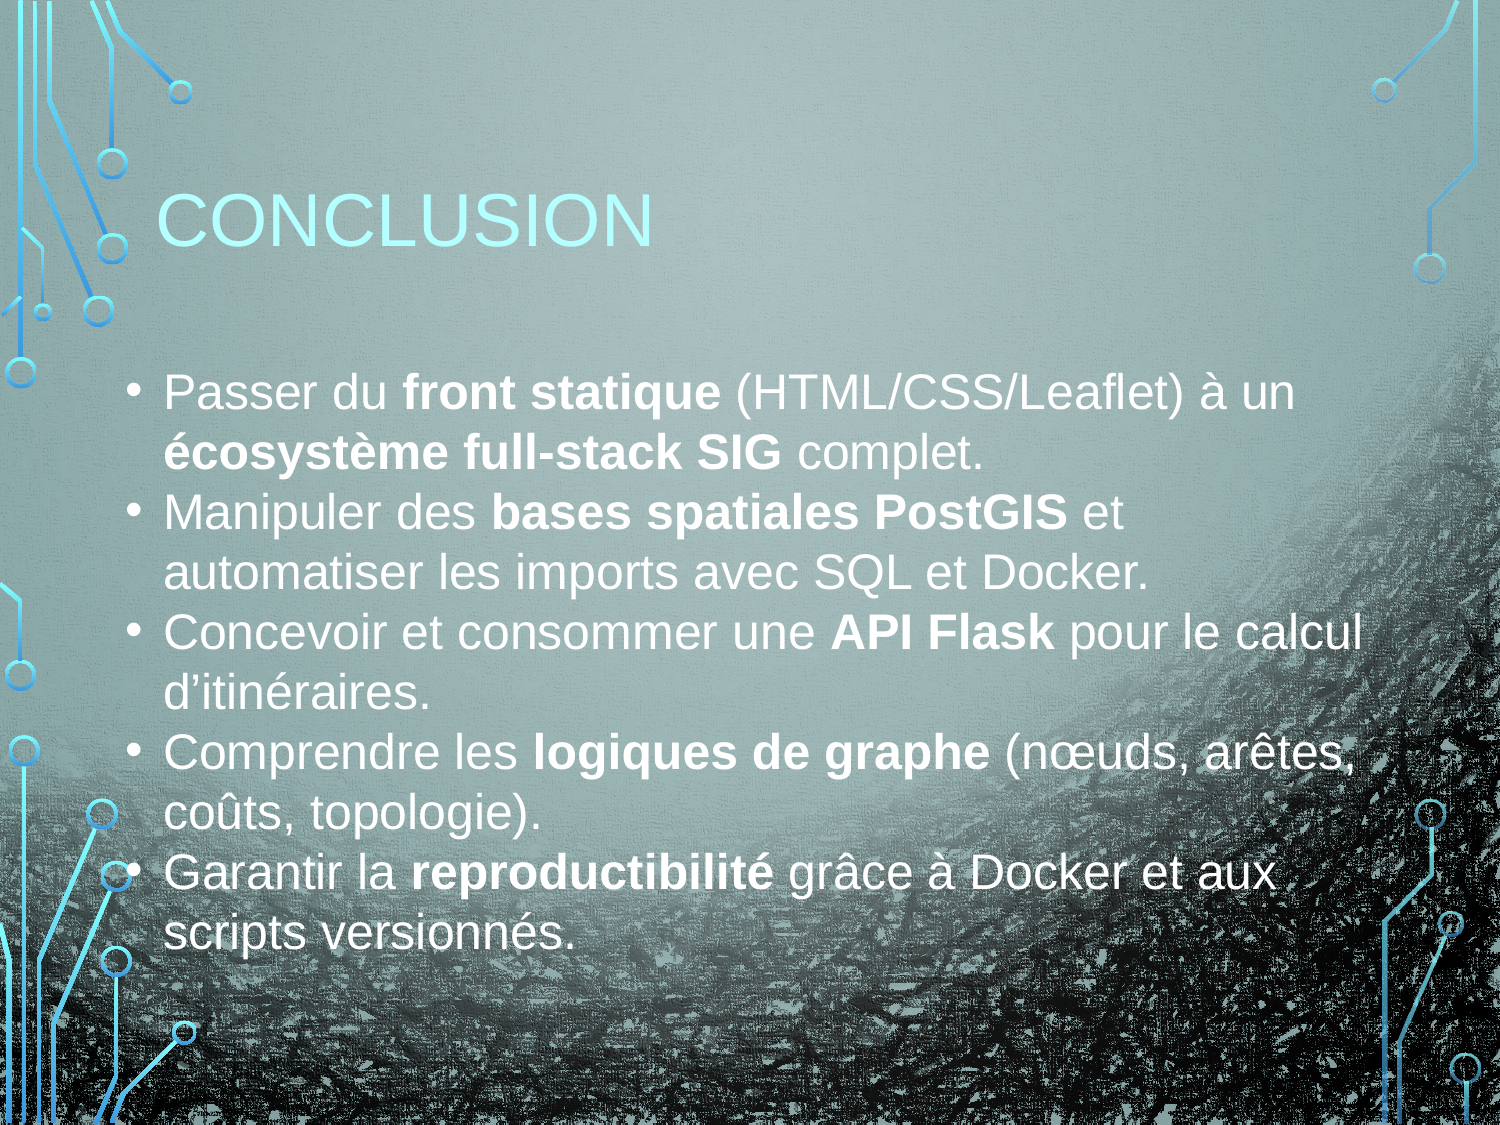

# Conclusion
Passer du front statique (HTML/CSS/Leaflet) à un écosystème full-stack SIG complet.
Manipuler des bases spatiales PostGIS et automatiser les imports avec SQL et Docker.
Concevoir et consommer une API Flask pour le calcul d’itinéraires.
Comprendre les logiques de graphe (nœuds, arêtes, coûts, topologie).
Garantir la reproductibilité grâce à Docker et aux scripts versionnés.